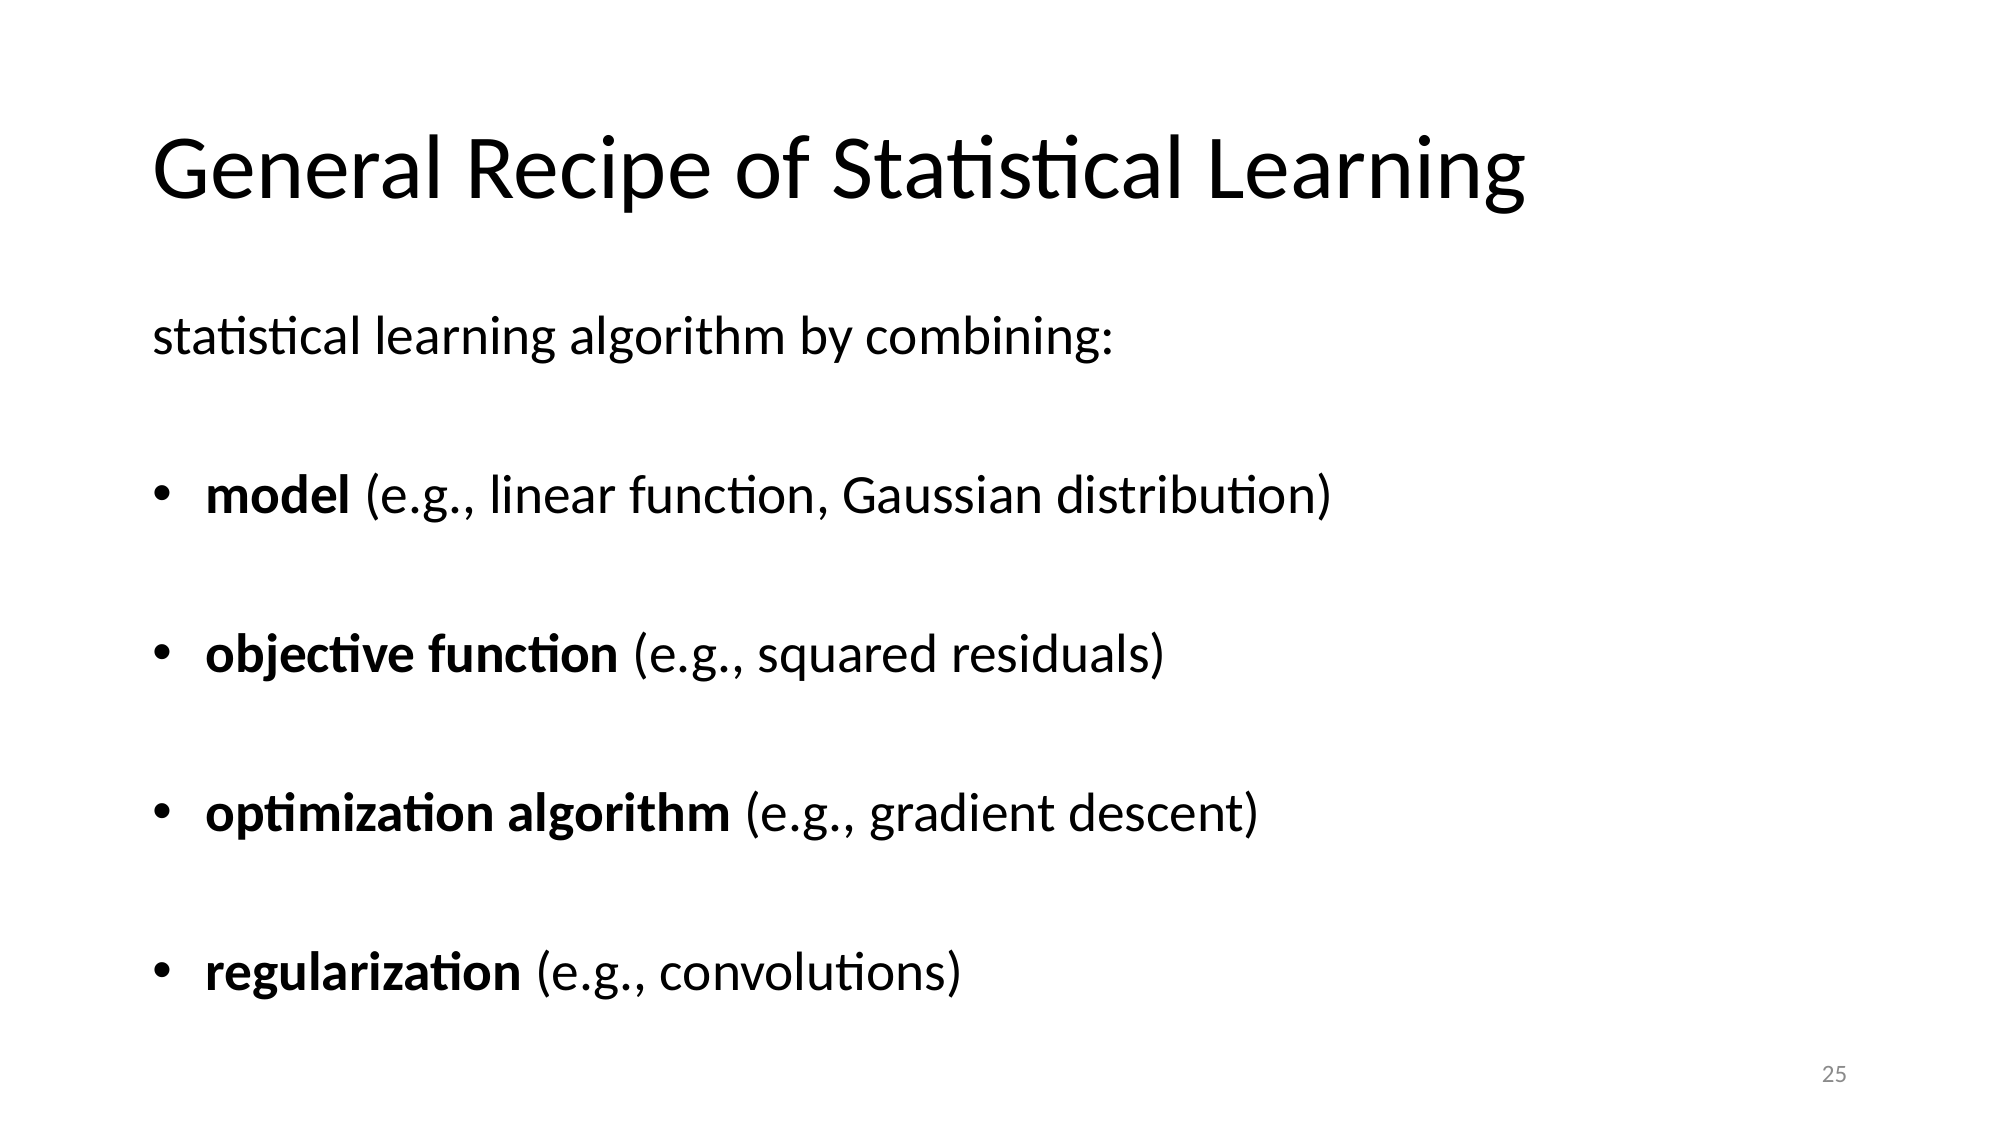

# General Recipe of Statistical Learning
statistical learning algorithm by combining:

model (e.g., linear function, Gaussian distribution)

objective function (e.g., squared residuals)

optimization algorithm (e.g., gradient descent)

regularization (e.g., convolutions)

25